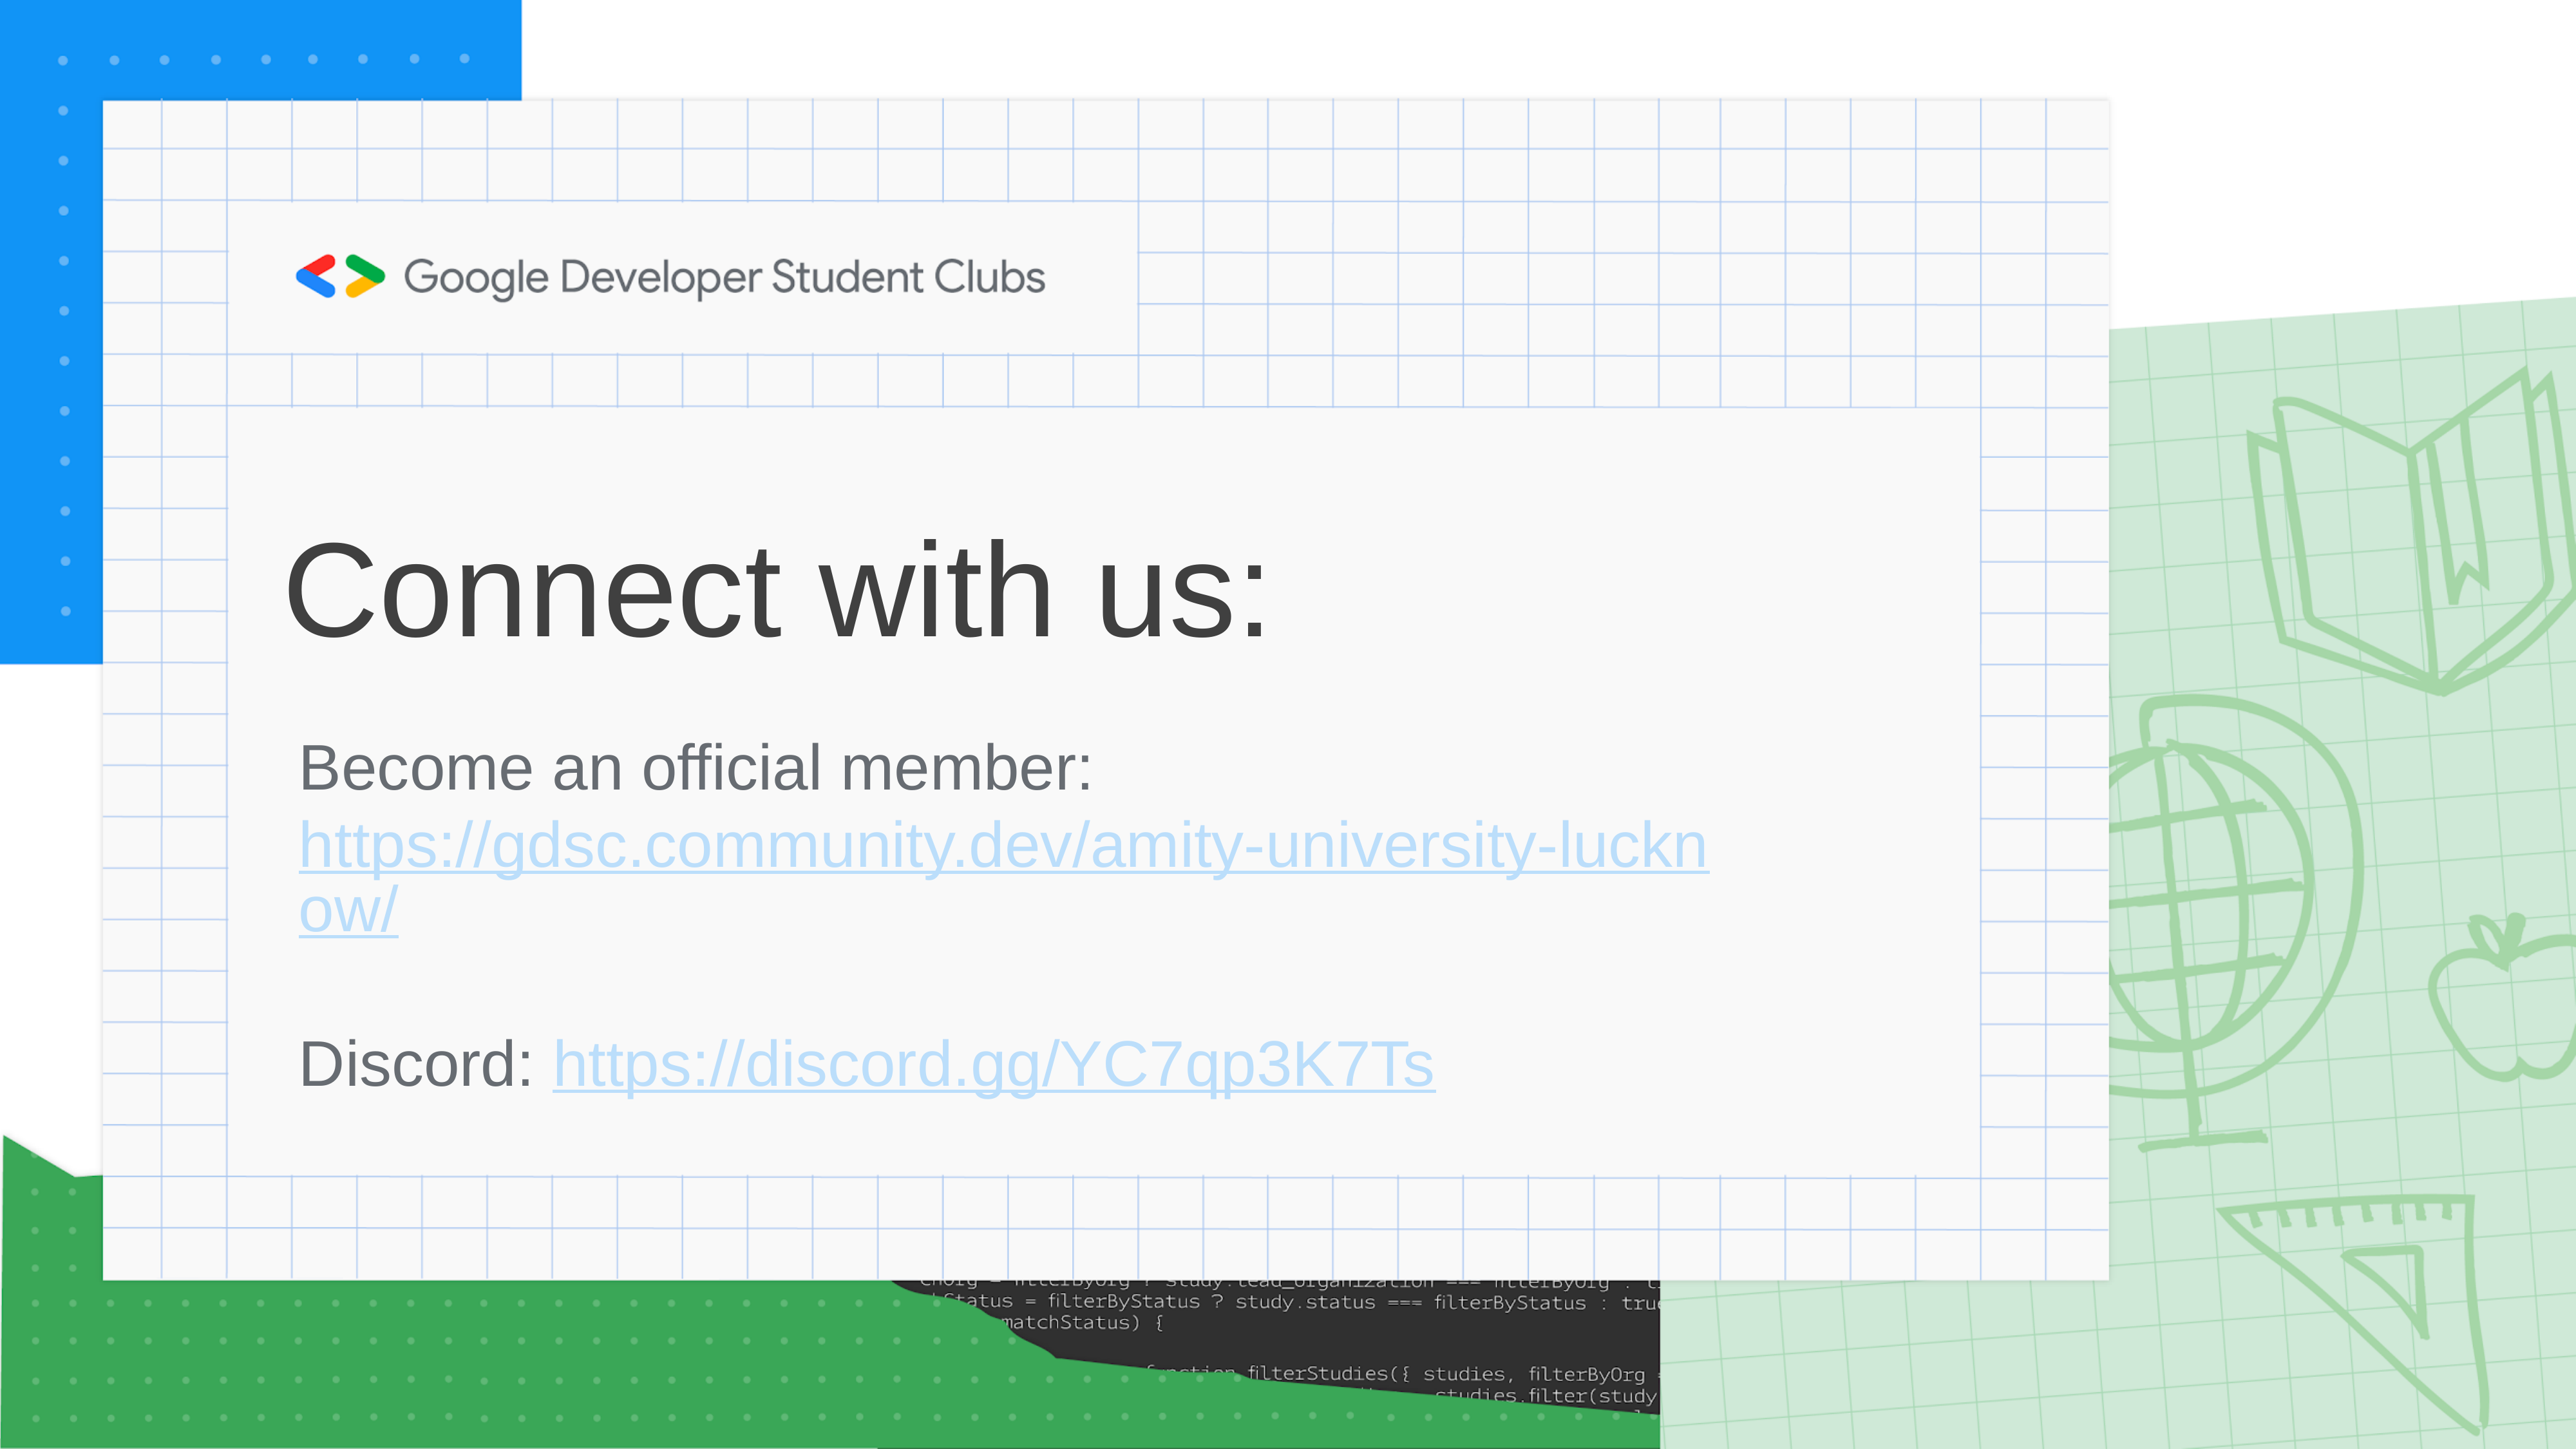

# Connect with us:
Become an official member:
https://gdsc.community.dev/amity-university-lucknow/

Discord: https://discord.gg/YC7qp3K7Ts